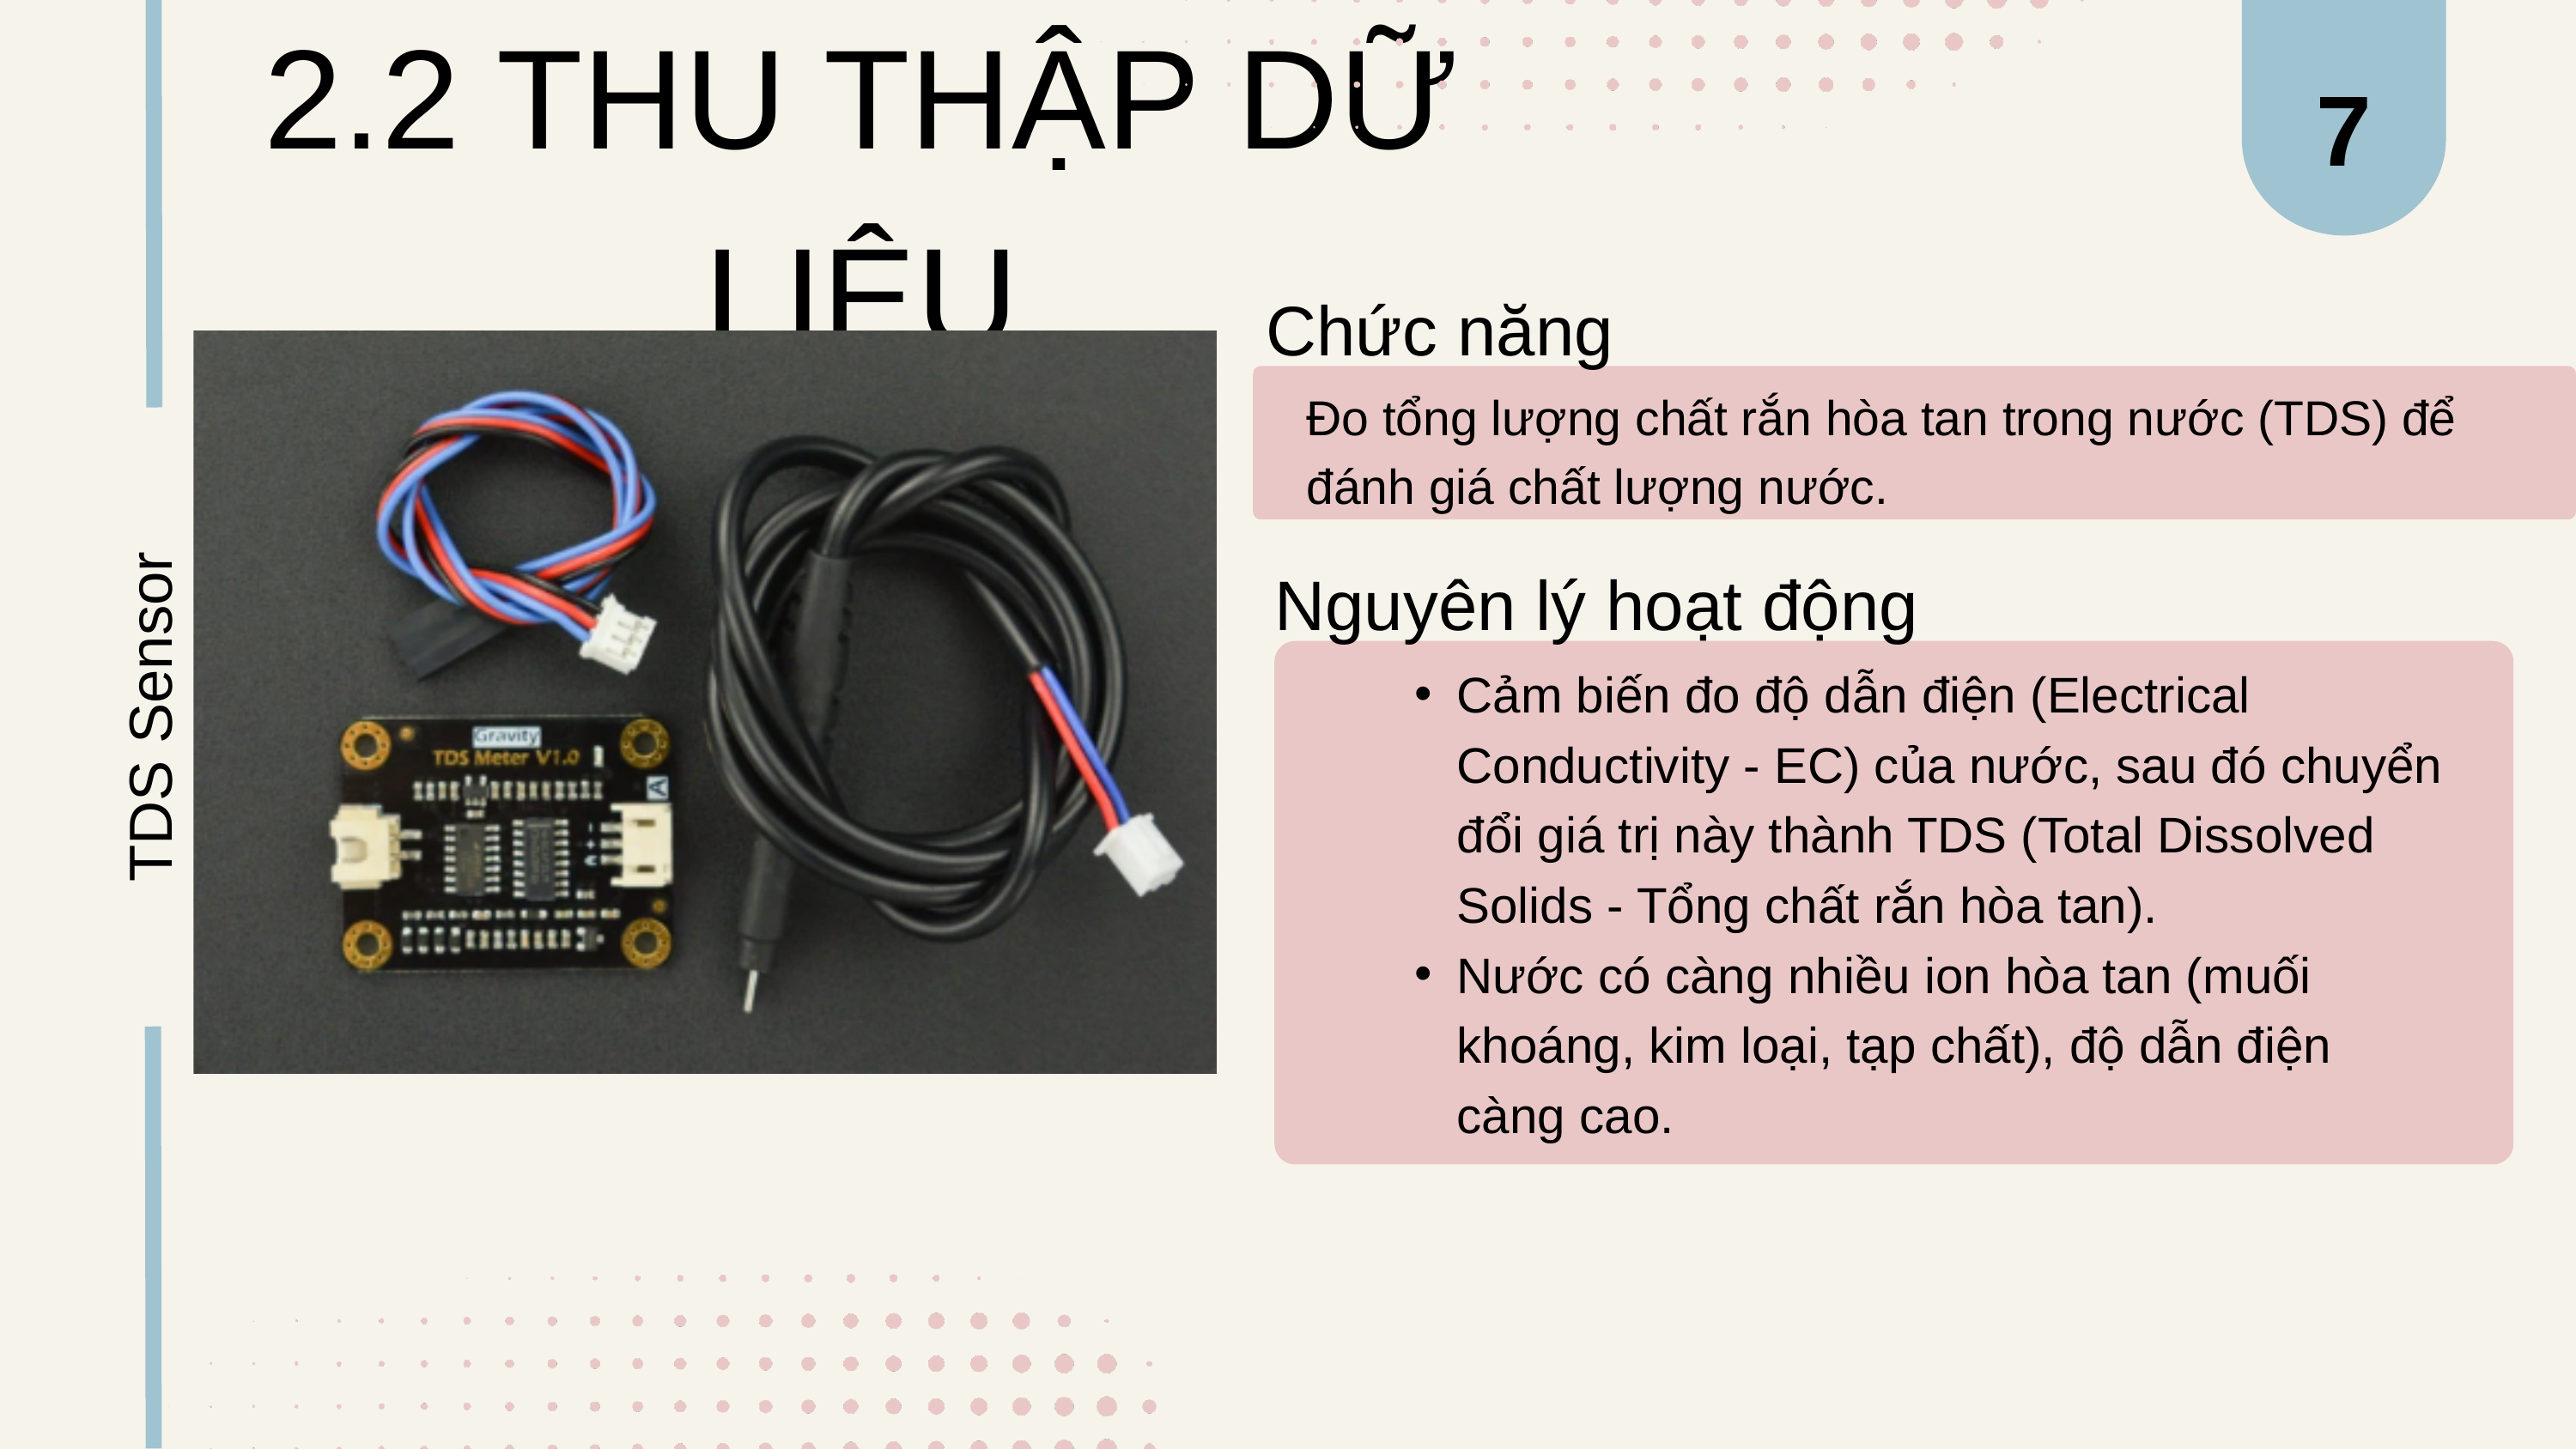

7

2.2 THU THẬP DỮ LIỆU

Chức năng

Đo tổng lượng chất rắn hòa tan trong nước (TDS) để đánh giá chất lượng nước.

Nguyên lý hoạt động

Cảm biến đo độ dẫn điện (Electrical Conductivity - EC) của nước, sau đó chuyển đổi giá trị này thành TDS (Total Dissolved Solids - Tổng chất rắn hòa tan).
Nước có càng nhiều ion hòa tan (muối khoáng, kim loại, tạp chất), độ dẫn điện càng cao.
TDS Sensor